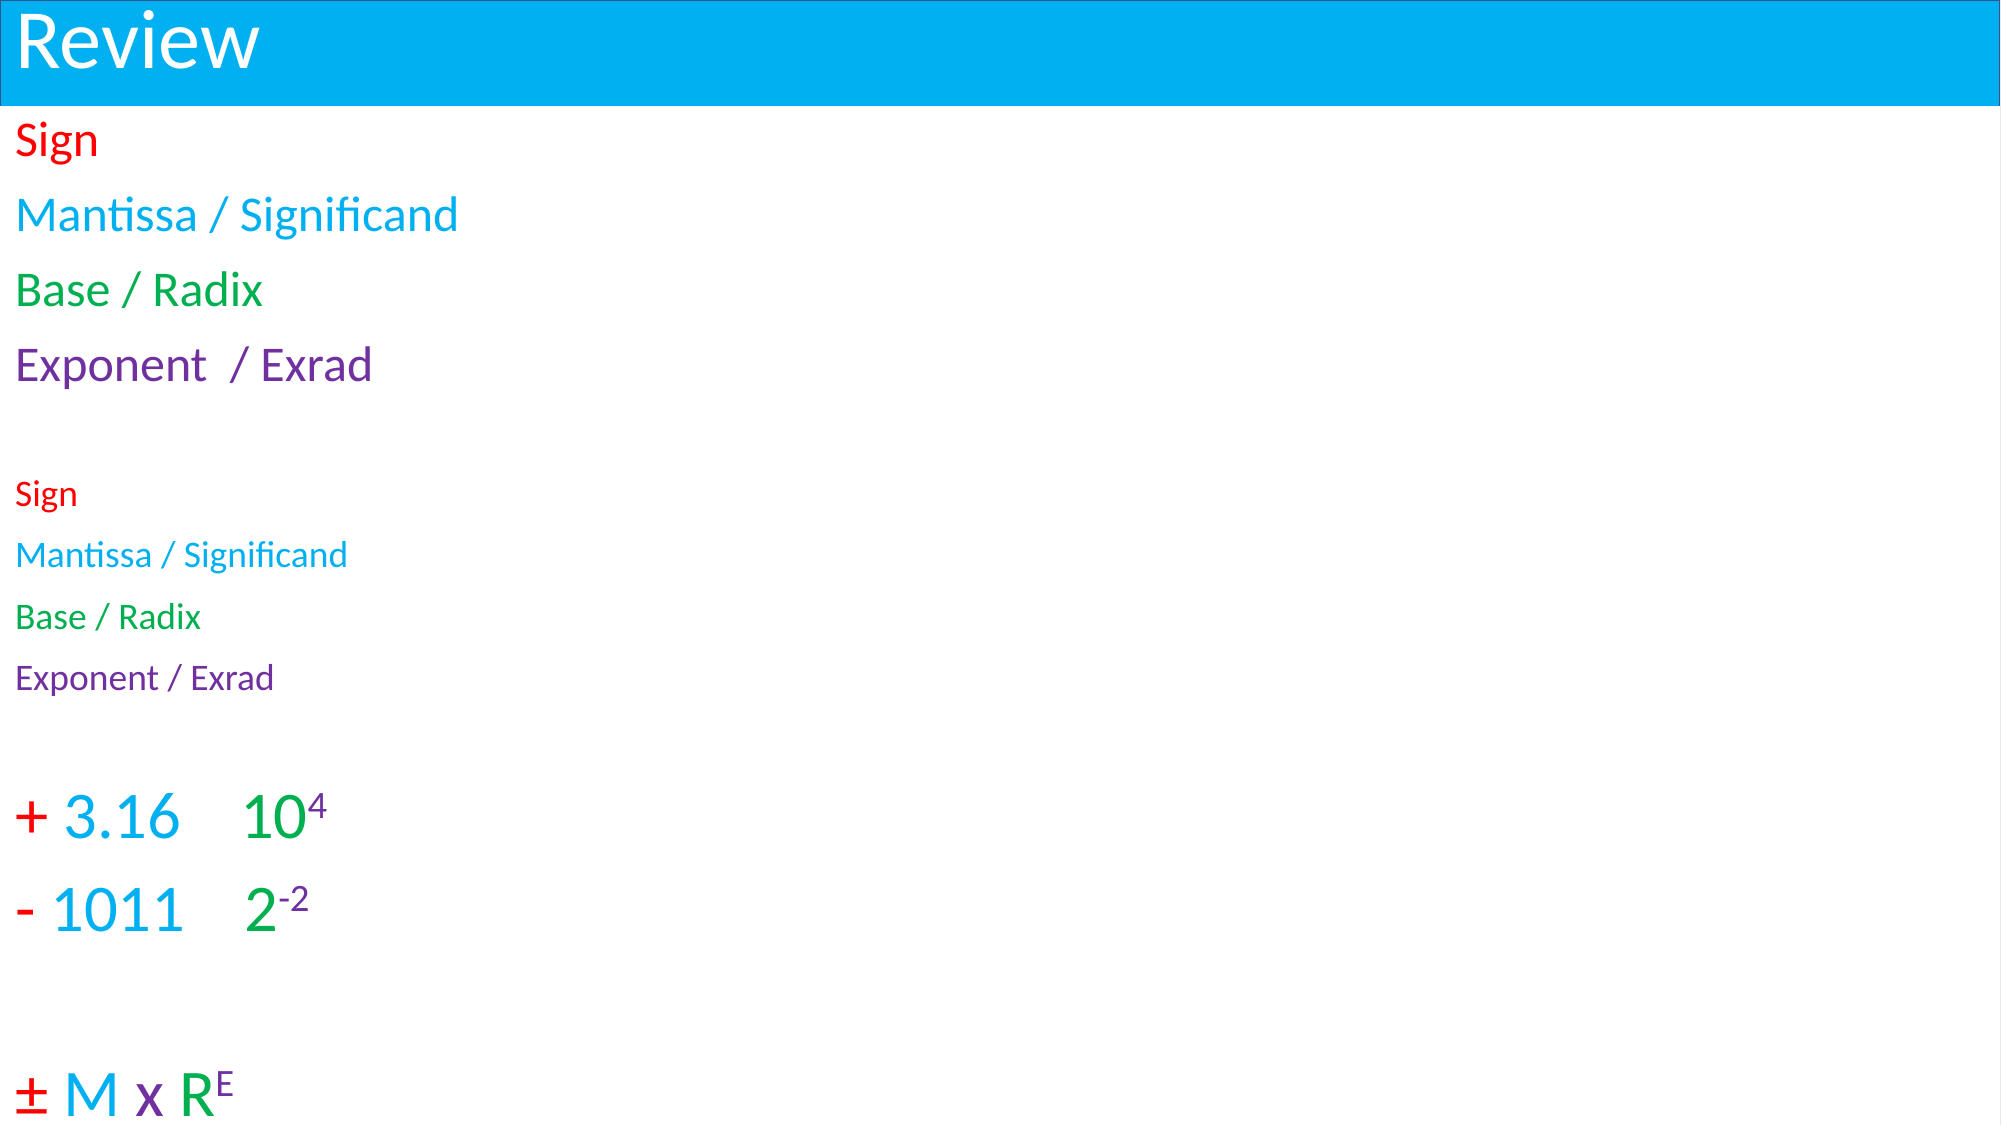

# Review
Sign
Mantissa / Significand
Base / Radix
Exponent  / Exrad

Sign = Positive or negative
Mantissa / Significand = The value of the number
Base / Radix = How many numbers are in the number system (binary base 2, decimal base 10)
Exponent / Exrad= Number used for power of.

+ 3.16 x 104
- 1011 x 2-2

± M x RE
Mantissa and exponent are in twos compliment

The binary point is in between the first two digits

The exponent says how many places to move the binary point

If the exponent is positive, move to right

Negative exponent, move to left

Once you work out the number of places to move the point then move the point

Write mantissa out as normal